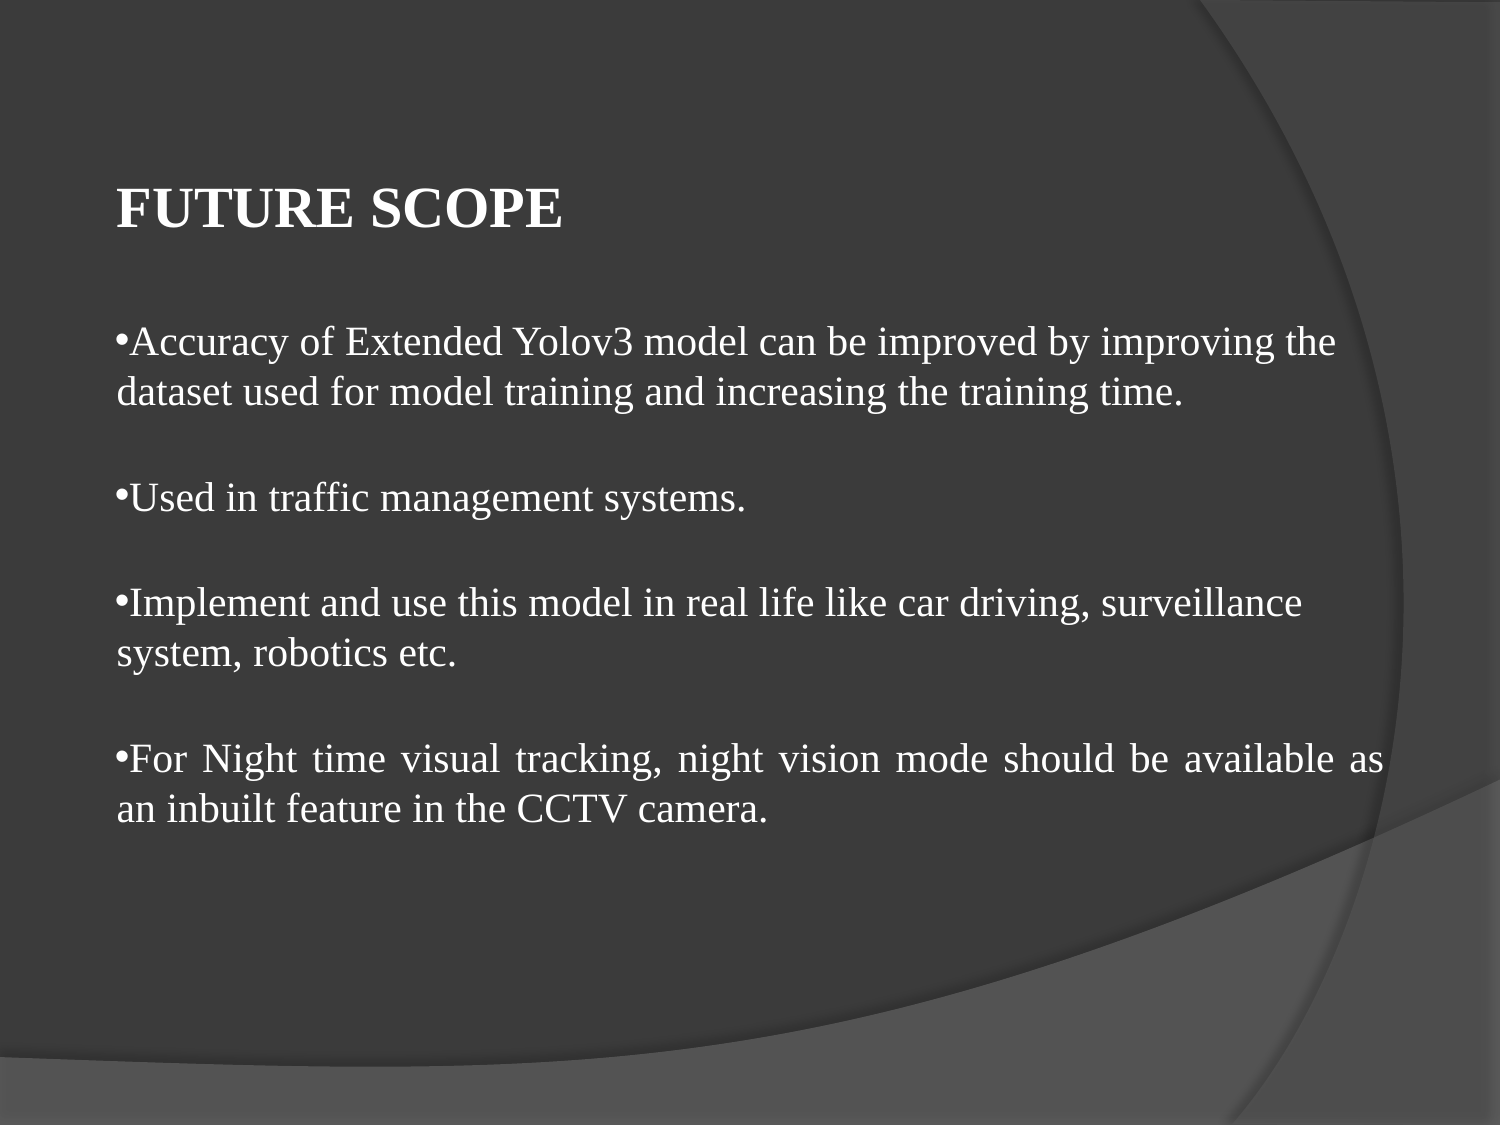

FUTURE SCOPE

Accuracy of Extended Yolov3 model can be improved by improving the dataset used for model training and increasing the training time.

Used in traffic management systems.

Implement and use this model in real life like car driving, surveillance system, robotics etc.

For Night time visual tracking, night vision mode should be available as an inbuilt feature in the CCTV camera.